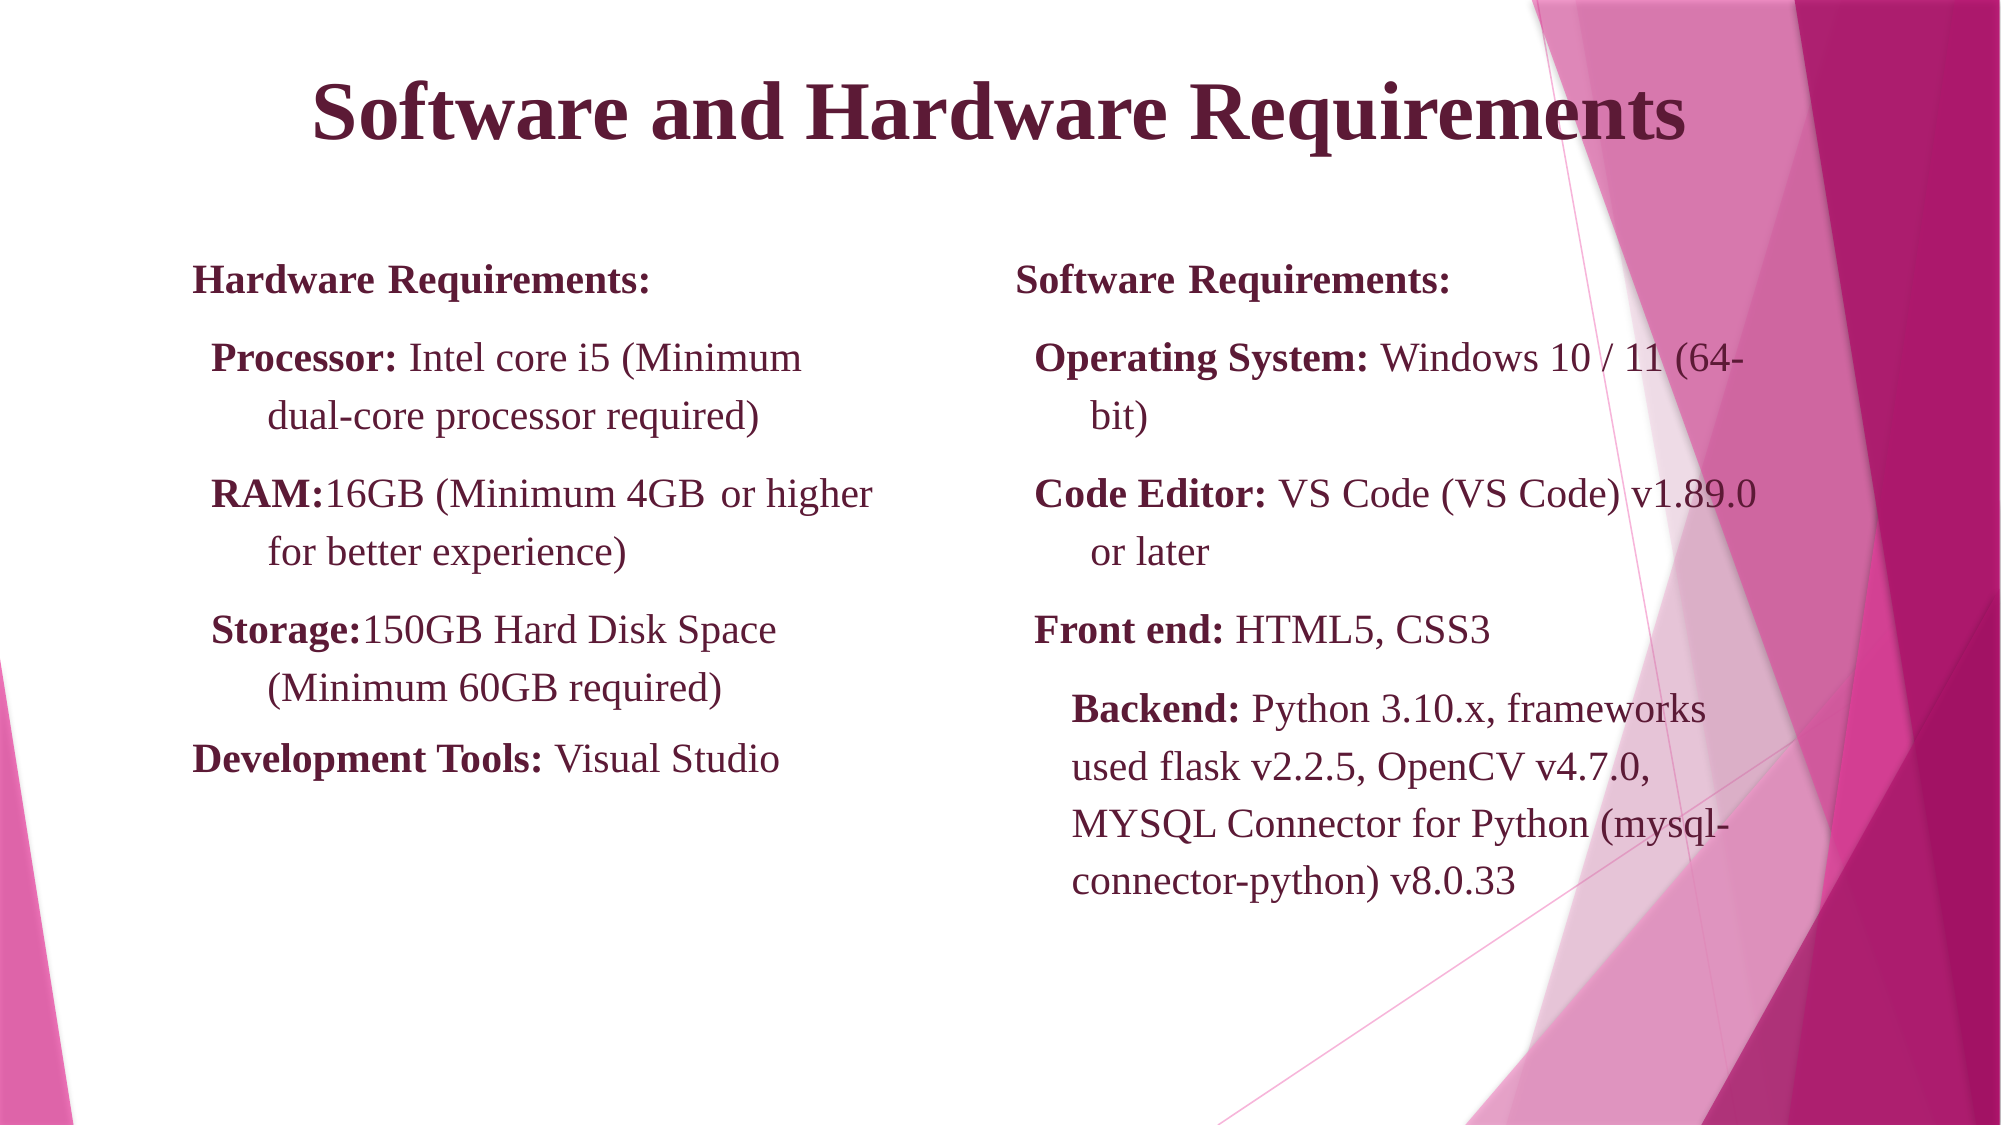

Software and Hardware Requirements
Hardware Requirements:
Processor: Intel core i5 (Minimum dual-core processor required)
RAM:16GB (Minimum 4GB or higher for better experience)
Storage:150GB Hard Disk Space (Minimum 60GB required)
Development Tools: Visual Studio
Software Requirements:
Operating System: Windows 10 / 11 (64-bit)
Code Editor: VS Code (VS Code) v1.89.0 or later
Front end: HTML5, CSS3
Backend: Python 3.10.x, frameworks used flask v2.2.5, OpenCV v4.7.0, MYSQL Connector for Python (mysql-connector-python) v8.0.33